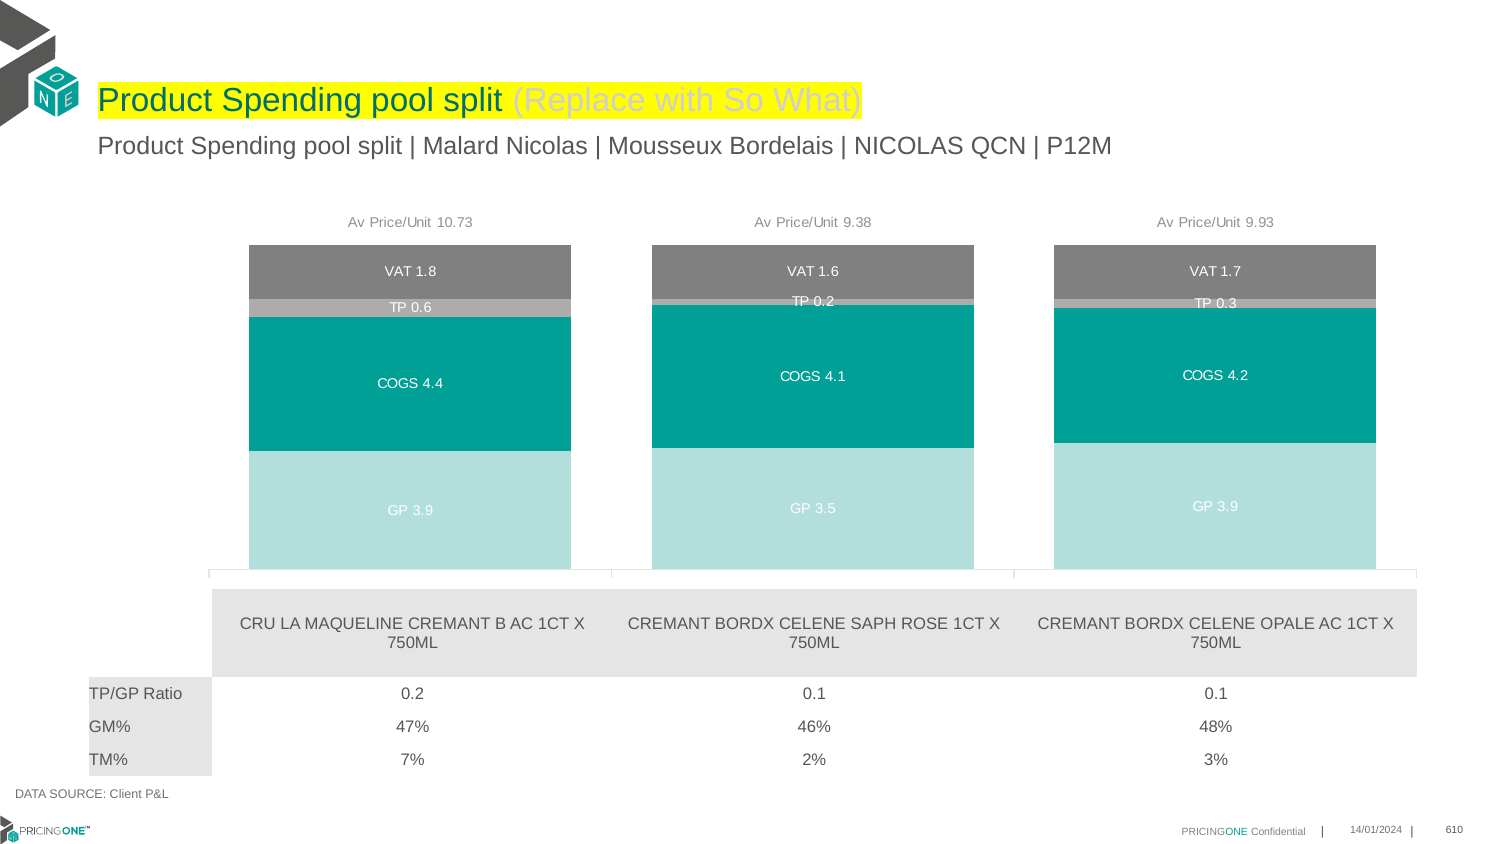

# Product Spending pool split (Replace with So What)
Product Spending pool split | Malard Nicolas | Mousseux Bordelais | NICOLAS QCN | P12M

### Chart

| Category | GP | COGS | TP | VAT |
|---|---|---|---|---|
| Av Price/Unit 10.73 | 3.893675825720309 | 4.446222628250176 | 0.5980846802529882 | 1.787596626844693 |
| Av Price/Unit 9.38 | 3.5159819923371645 | 4.119999999999999 | 0.18330280970625967 | 1.563856960408684 |
| Av Price/Unit 9.93 | 3.8536333333333337 | 4.153333333333334 | 0.27180317460317305 | 1.6557539682539688 |
|  | CRU LA MAQUELINE CREMANT B AC 1CT X 750ML | CREMANT BORDX CELENE SAPH ROSE 1CT X 750ML | CREMANT BORDX CELENE OPALE AC 1CT X 750ML |
| --- | --- | --- | --- |
| TP/GP Ratio | 0.2 | 0.1 | 0.1 |
| GM% | 47% | 46% | 48% |
| TM% | 7% | 2% | 3% |
DATA SOURCE: Client P&L

14/01/2024
610